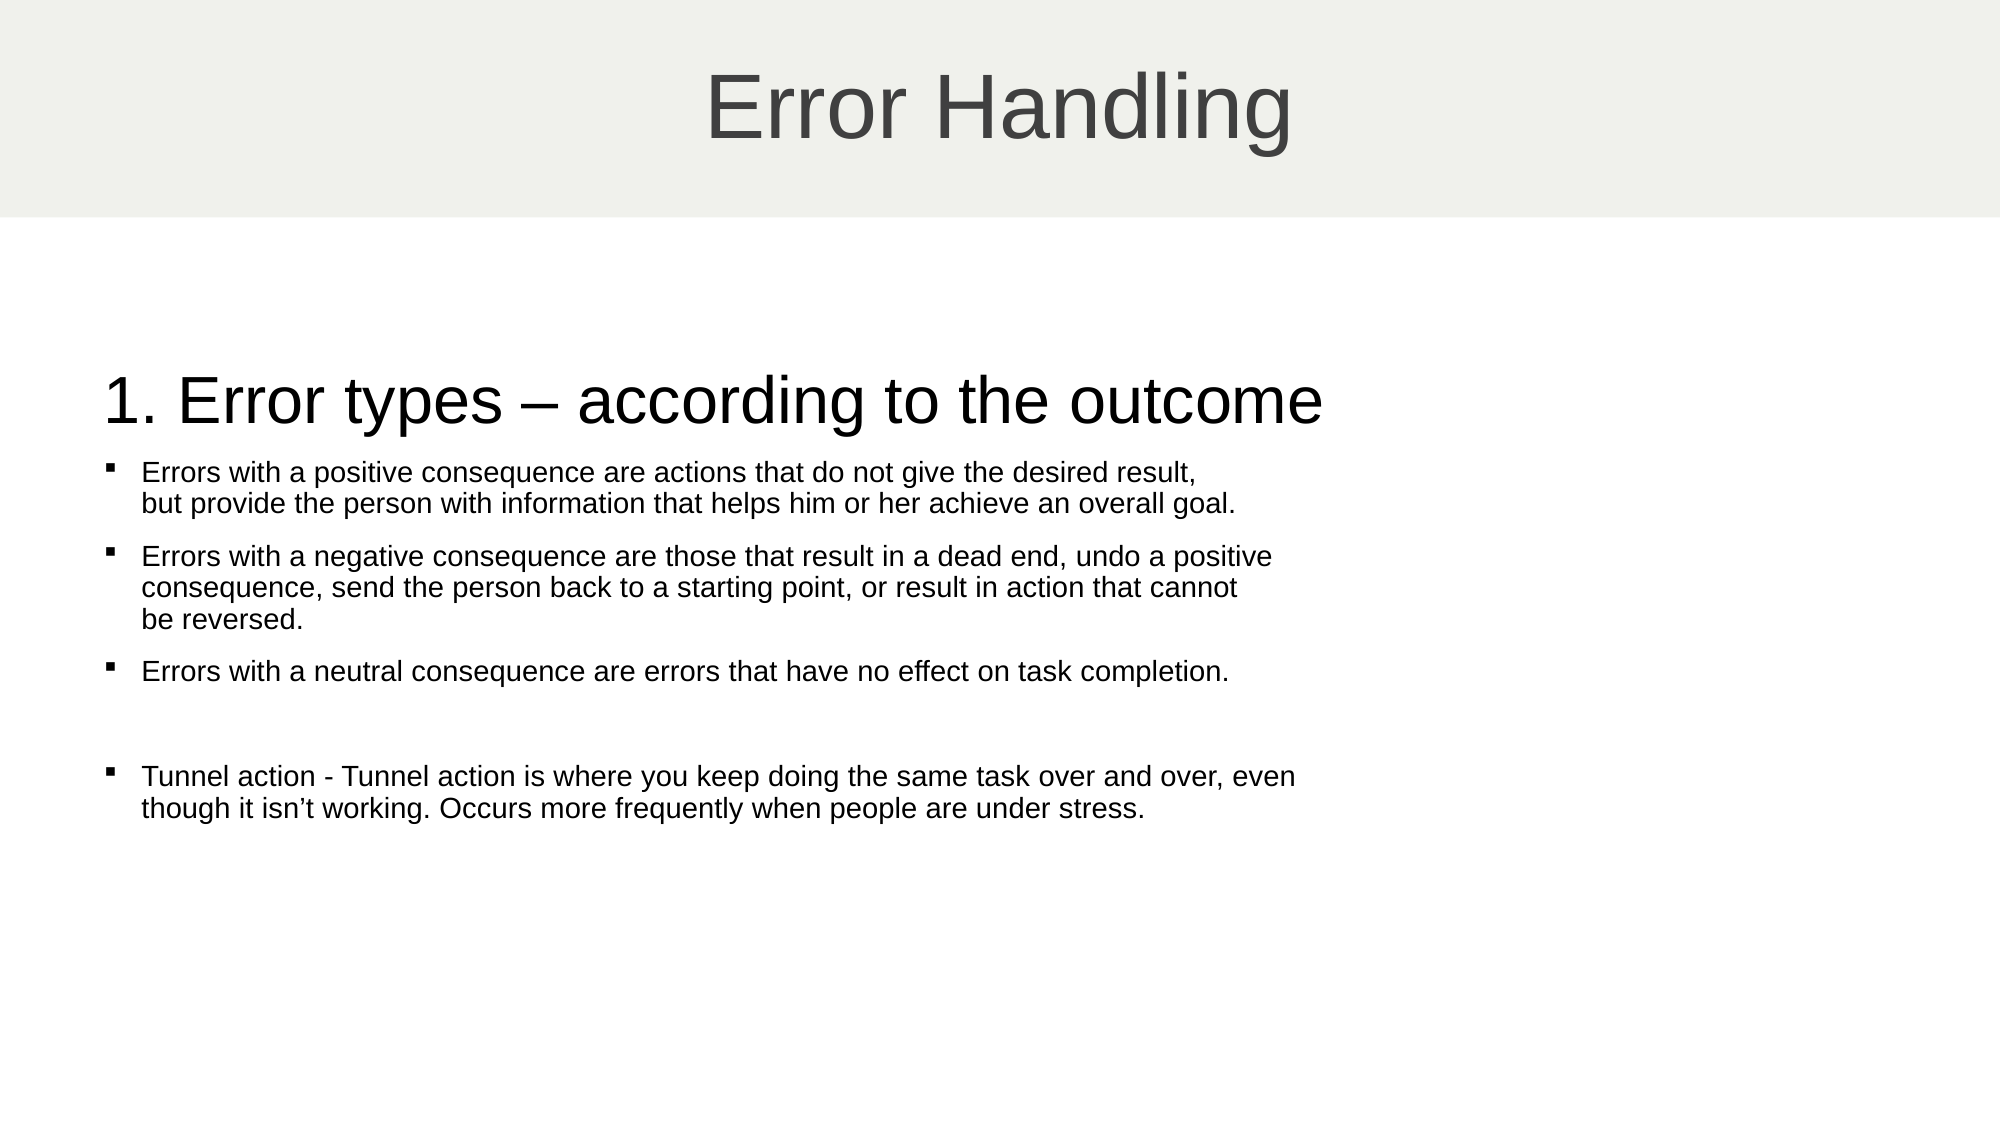

# Error Handling
1. Error types – according to the outcome
Errors with a positive consequence are actions that do not give the desired result,
but provide the person with information that helps him or her achieve an overall goal.
Errors with a negative consequence are those that result in a dead end, undo a positive
consequence, send the person back to a starting point, or result in action that cannot
be reversed.
Errors with a neutral consequence are errors that have no effect on task completion.

Tunnel action - Tunnel action is where you keep doing the same task over and over, even though it isn’t working. Occurs more frequently when people are under stress.